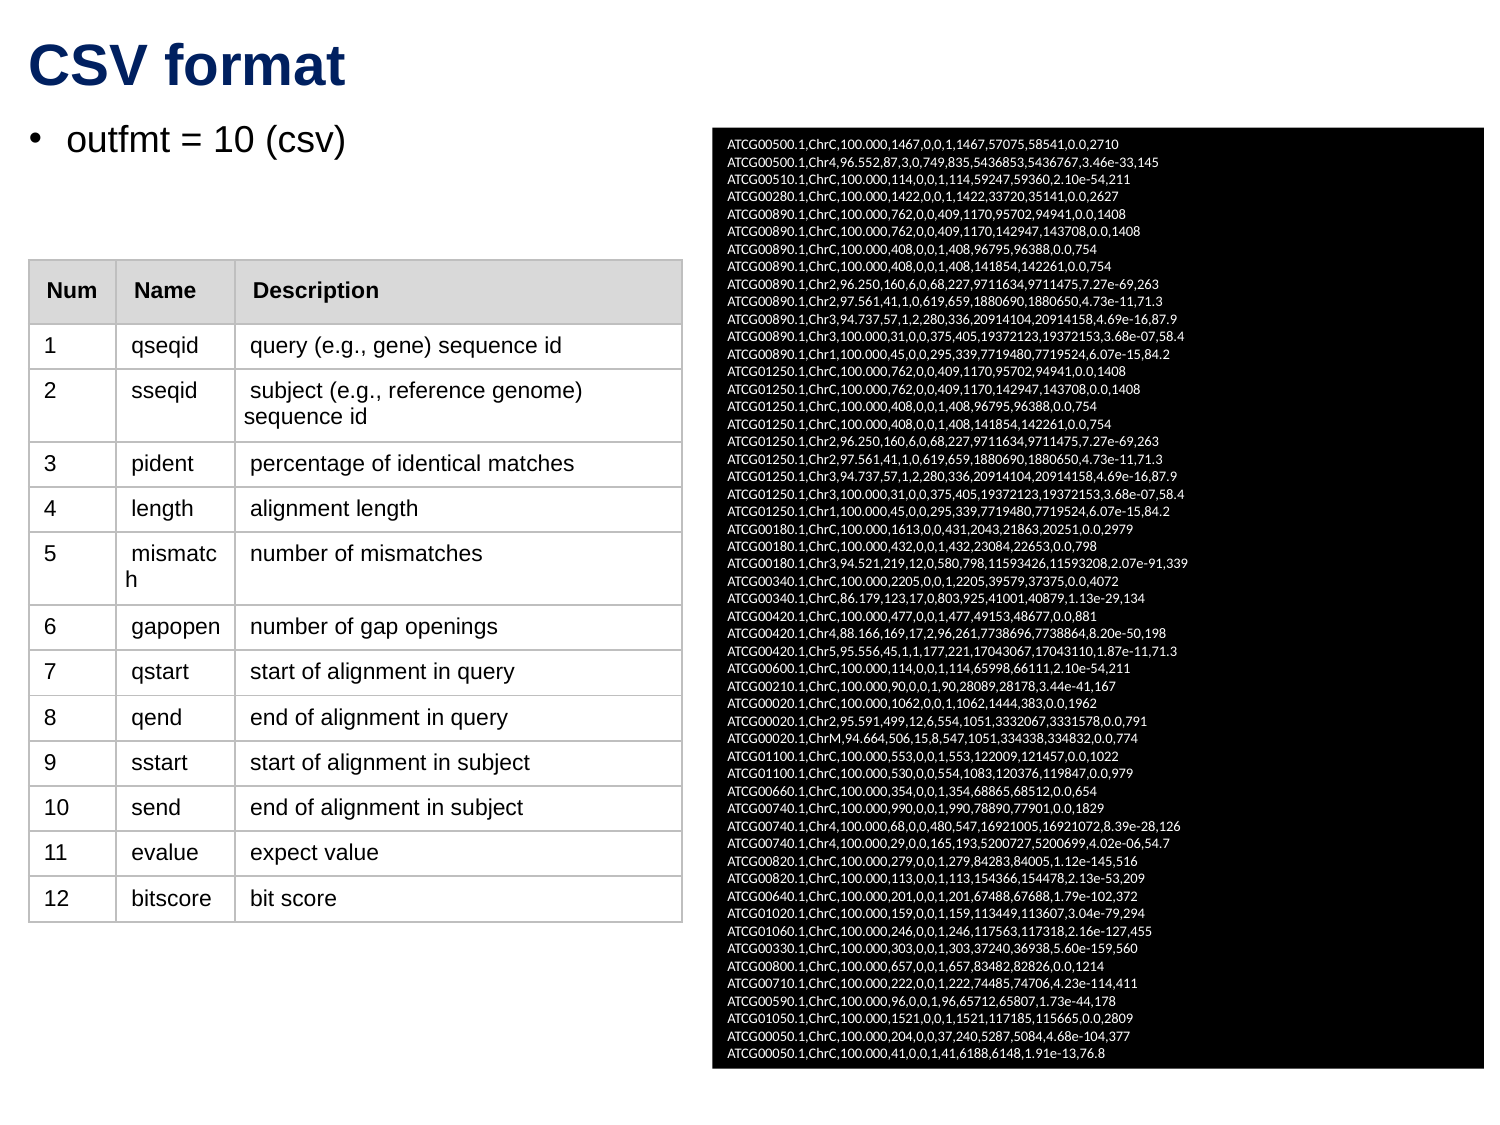

CSV format
outfmt = 10 (csv)
ATCG00500.1,ChrC,100.000,1467,0,0,1,1467,57075,58541,0.0,2710
ATCG00500.1,Chr4,96.552,87,3,0,749,835,5436853,5436767,3.46e-33,145
ATCG00510.1,ChrC,100.000,114,0,0,1,114,59247,59360,2.10e-54,211
ATCG00280.1,ChrC,100.000,1422,0,0,1,1422,33720,35141,0.0,2627
ATCG00890.1,ChrC,100.000,762,0,0,409,1170,95702,94941,0.0,1408
ATCG00890.1,ChrC,100.000,762,0,0,409,1170,142947,143708,0.0,1408
ATCG00890.1,ChrC,100.000,408,0,0,1,408,96795,96388,0.0,754
ATCG00890.1,ChrC,100.000,408,0,0,1,408,141854,142261,0.0,754
ATCG00890.1,Chr2,96.250,160,6,0,68,227,9711634,9711475,7.27e-69,263
ATCG00890.1,Chr2,97.561,41,1,0,619,659,1880690,1880650,4.73e-11,71.3
ATCG00890.1,Chr3,94.737,57,1,2,280,336,20914104,20914158,4.69e-16,87.9
ATCG00890.1,Chr3,100.000,31,0,0,375,405,19372123,19372153,3.68e-07,58.4
ATCG00890.1,Chr1,100.000,45,0,0,295,339,7719480,7719524,6.07e-15,84.2
ATCG01250.1,ChrC,100.000,762,0,0,409,1170,95702,94941,0.0,1408
ATCG01250.1,ChrC,100.000,762,0,0,409,1170,142947,143708,0.0,1408
ATCG01250.1,ChrC,100.000,408,0,0,1,408,96795,96388,0.0,754
ATCG01250.1,ChrC,100.000,408,0,0,1,408,141854,142261,0.0,754
ATCG01250.1,Chr2,96.250,160,6,0,68,227,9711634,9711475,7.27e-69,263
ATCG01250.1,Chr2,97.561,41,1,0,619,659,1880690,1880650,4.73e-11,71.3
ATCG01250.1,Chr3,94.737,57,1,2,280,336,20914104,20914158,4.69e-16,87.9
ATCG01250.1,Chr3,100.000,31,0,0,375,405,19372123,19372153,3.68e-07,58.4
ATCG01250.1,Chr1,100.000,45,0,0,295,339,7719480,7719524,6.07e-15,84.2
ATCG00180.1,ChrC,100.000,1613,0,0,431,2043,21863,20251,0.0,2979
ATCG00180.1,ChrC,100.000,432,0,0,1,432,23084,22653,0.0,798
ATCG00180.1,Chr3,94.521,219,12,0,580,798,11593426,11593208,2.07e-91,339
ATCG00340.1,ChrC,100.000,2205,0,0,1,2205,39579,37375,0.0,4072
ATCG00340.1,ChrC,86.179,123,17,0,803,925,41001,40879,1.13e-29,134
ATCG00420.1,ChrC,100.000,477,0,0,1,477,49153,48677,0.0,881
ATCG00420.1,Chr4,88.166,169,17,2,96,261,7738696,7738864,8.20e-50,198
ATCG00420.1,Chr5,95.556,45,1,1,177,221,17043067,17043110,1.87e-11,71.3
ATCG00600.1,ChrC,100.000,114,0,0,1,114,65998,66111,2.10e-54,211
ATCG00210.1,ChrC,100.000,90,0,0,1,90,28089,28178,3.44e-41,167
ATCG00020.1,ChrC,100.000,1062,0,0,1,1062,1444,383,0.0,1962
ATCG00020.1,Chr2,95.591,499,12,6,554,1051,3332067,3331578,0.0,791
ATCG00020.1,ChrM,94.664,506,15,8,547,1051,334338,334832,0.0,774
ATCG01100.1,ChrC,100.000,553,0,0,1,553,122009,121457,0.0,1022
ATCG01100.1,ChrC,100.000,530,0,0,554,1083,120376,119847,0.0,979
ATCG00660.1,ChrC,100.000,354,0,0,1,354,68865,68512,0.0,654
ATCG00740.1,ChrC,100.000,990,0,0,1,990,78890,77901,0.0,1829
ATCG00740.1,Chr4,100.000,68,0,0,480,547,16921005,16921072,8.39e-28,126
ATCG00740.1,Chr4,100.000,29,0,0,165,193,5200727,5200699,4.02e-06,54.7
ATCG00820.1,ChrC,100.000,279,0,0,1,279,84283,84005,1.12e-145,516
ATCG00820.1,ChrC,100.000,113,0,0,1,113,154366,154478,2.13e-53,209
ATCG00640.1,ChrC,100.000,201,0,0,1,201,67488,67688,1.79e-102,372
ATCG01020.1,ChrC,100.000,159,0,0,1,159,113449,113607,3.04e-79,294
ATCG01060.1,ChrC,100.000,246,0,0,1,246,117563,117318,2.16e-127,455
ATCG00330.1,ChrC,100.000,303,0,0,1,303,37240,36938,5.60e-159,560
ATCG00800.1,ChrC,100.000,657,0,0,1,657,83482,82826,0.0,1214
ATCG00710.1,ChrC,100.000,222,0,0,1,222,74485,74706,4.23e-114,411
ATCG00590.1,ChrC,100.000,96,0,0,1,96,65712,65807,1.73e-44,178
ATCG01050.1,ChrC,100.000,1521,0,0,1,1521,117185,115665,0.0,2809
ATCG00050.1,ChrC,100.000,204,0,0,37,240,5287,5084,4.68e-104,377
ATCG00050.1,ChrC,100.000,41,0,0,1,41,6188,6148,1.91e-13,76.8
| Num | Name | Description |
| --- | --- | --- |
| 1 | qseqid | query (e.g., gene) sequence id |
| 2 | sseqid | subject (e.g., reference genome) sequence id |
| 3 | pident | percentage of identical matches |
| 4 | length | alignment length |
| 5 | mismatch | number of mismatches |
| 6 | gapopen | number of gap openings |
| 7 | qstart | start of alignment in query |
| 8 | qend | end of alignment in query |
| 9 | sstart | start of alignment in subject |
| 10 | send | end of alignment in subject |
| 11 | evalue | expect value |
| 12 | bitscore | bit score |